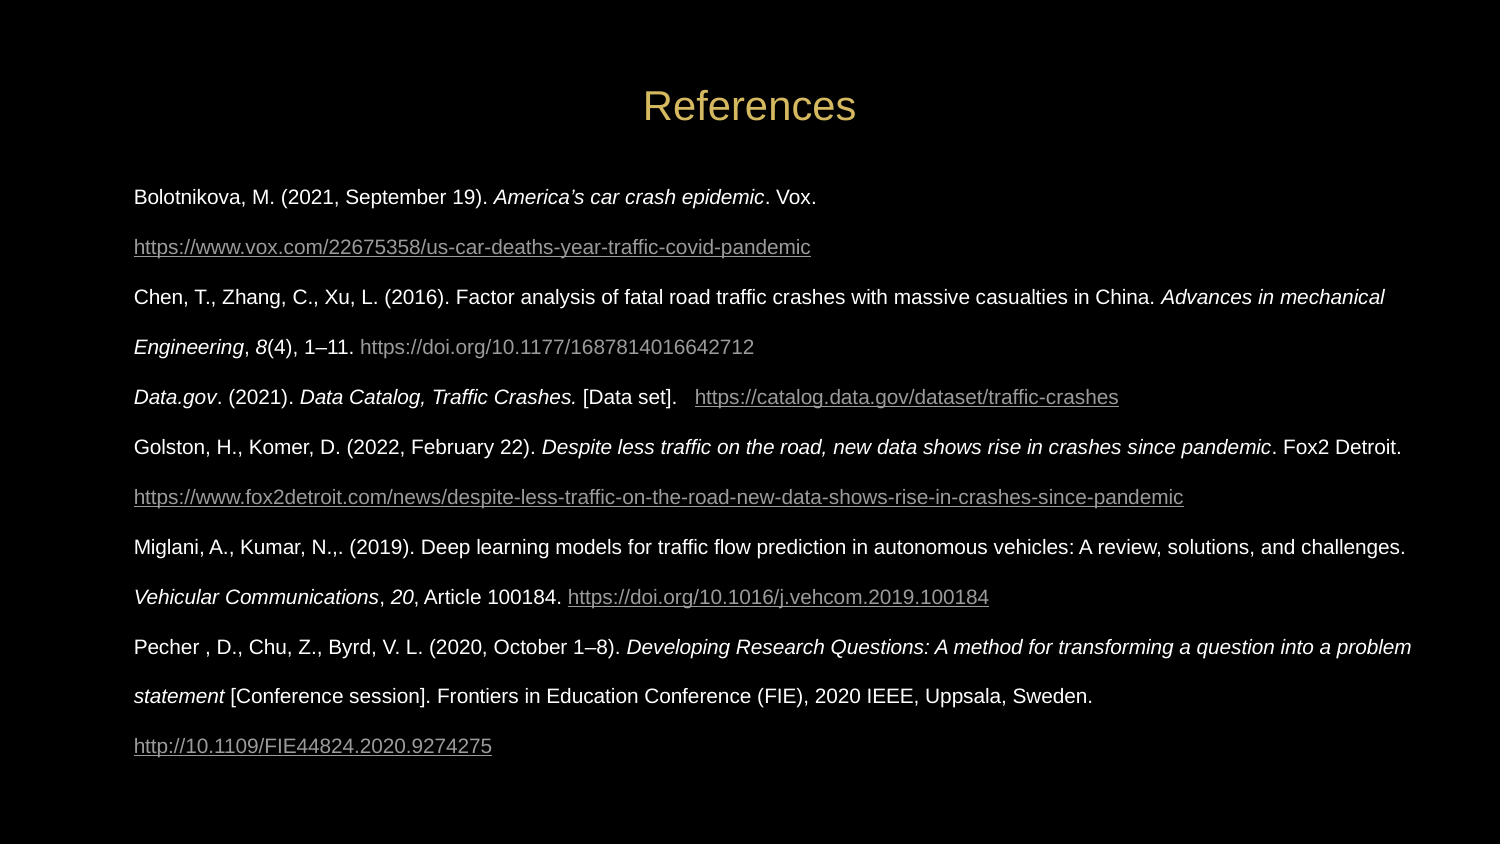

# References
Bolotnikova, M. (2021, September 19). America’s car crash epidemic. Vox. https://www.vox.com/22675358/us-car-deaths-year-traffic-covid-pandemic
Chen, T., Zhang, C., Xu, L. (2016). Factor analysis of fatal road traffic crashes with massive casualties in China. Advances in mechanical Engineering, 8(4), 1–11. https://doi.org/10.1177/1687814016642712
Data.gov. (2021). Data Catalog, Traffic Crashes. [Data set].   https://catalog.data.gov/dataset/traffic-crashes
Golston, H., Komer, D. (2022, February 22). Despite less traffic on the road, new data shows rise in crashes since pandemic. Fox2 Detroit. https://www.fox2detroit.com/news/despite-less-traffic-on-the-road-new-data-shows-rise-in-crashes-since-pandemic
Miglani, A., Kumar, N.,. (2019). Deep learning models for traffic flow prediction in autonomous vehicles: A review, solutions, and challenges. Vehicular Communications, 20, Article 100184. https://doi.org/10.1016/j.vehcom.2019.100184
Pecher , D., Chu, Z., Byrd, V. L. (2020, October 1–8). Developing Research Questions: A method for transforming a question into a problem statement [Conference session]. Frontiers in Education Conference (FIE), 2020 IEEE, Uppsala, Sweden. http://10.1109/FIE44824.2020.9274275